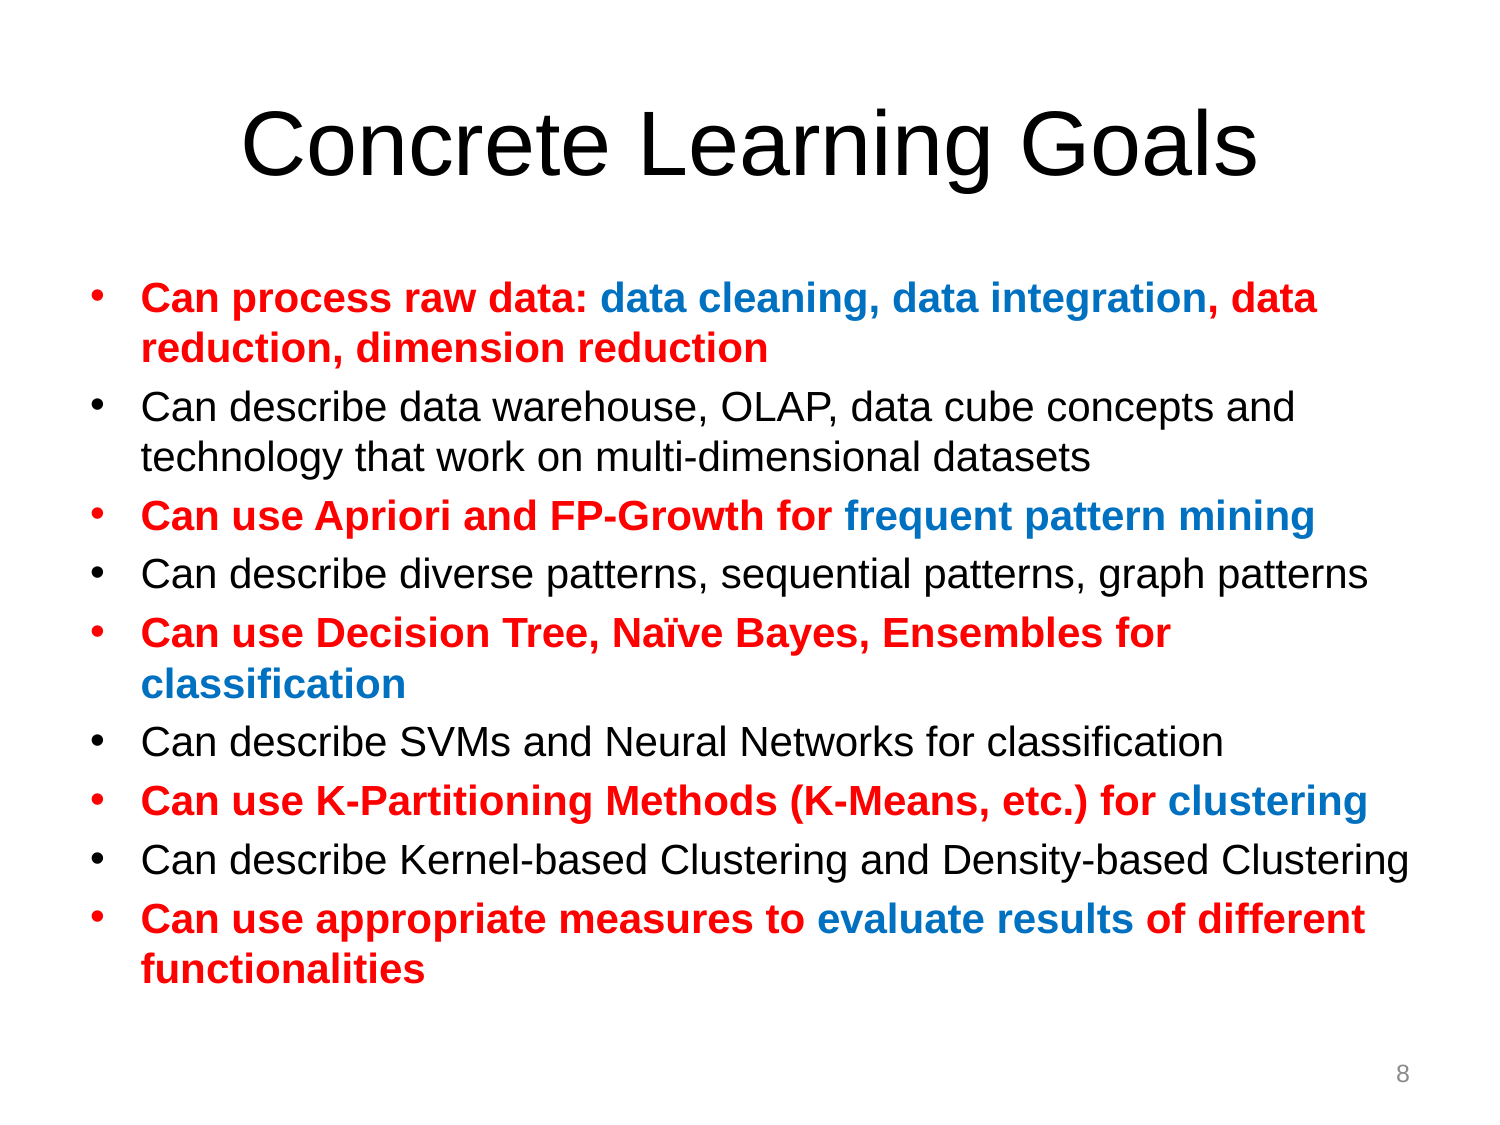

# Concrete Learning Goals
Can process raw data: data cleaning, data integration, data reduction, dimension reduction
Can describe data warehouse, OLAP, data cube concepts and technology that work on multi-dimensional datasets
Can use Apriori and FP-Growth for frequent pattern mining
Can describe diverse patterns, sequential patterns, graph patterns
Can use Decision Tree, Naïve Bayes, Ensembles for classification
Can describe SVMs and Neural Networks for classification
Can use K-Partitioning Methods (K-Means, etc.) for clustering
Can describe Kernel-based Clustering and Density-based Clustering
Can use appropriate measures to evaluate results of different functionalities

8